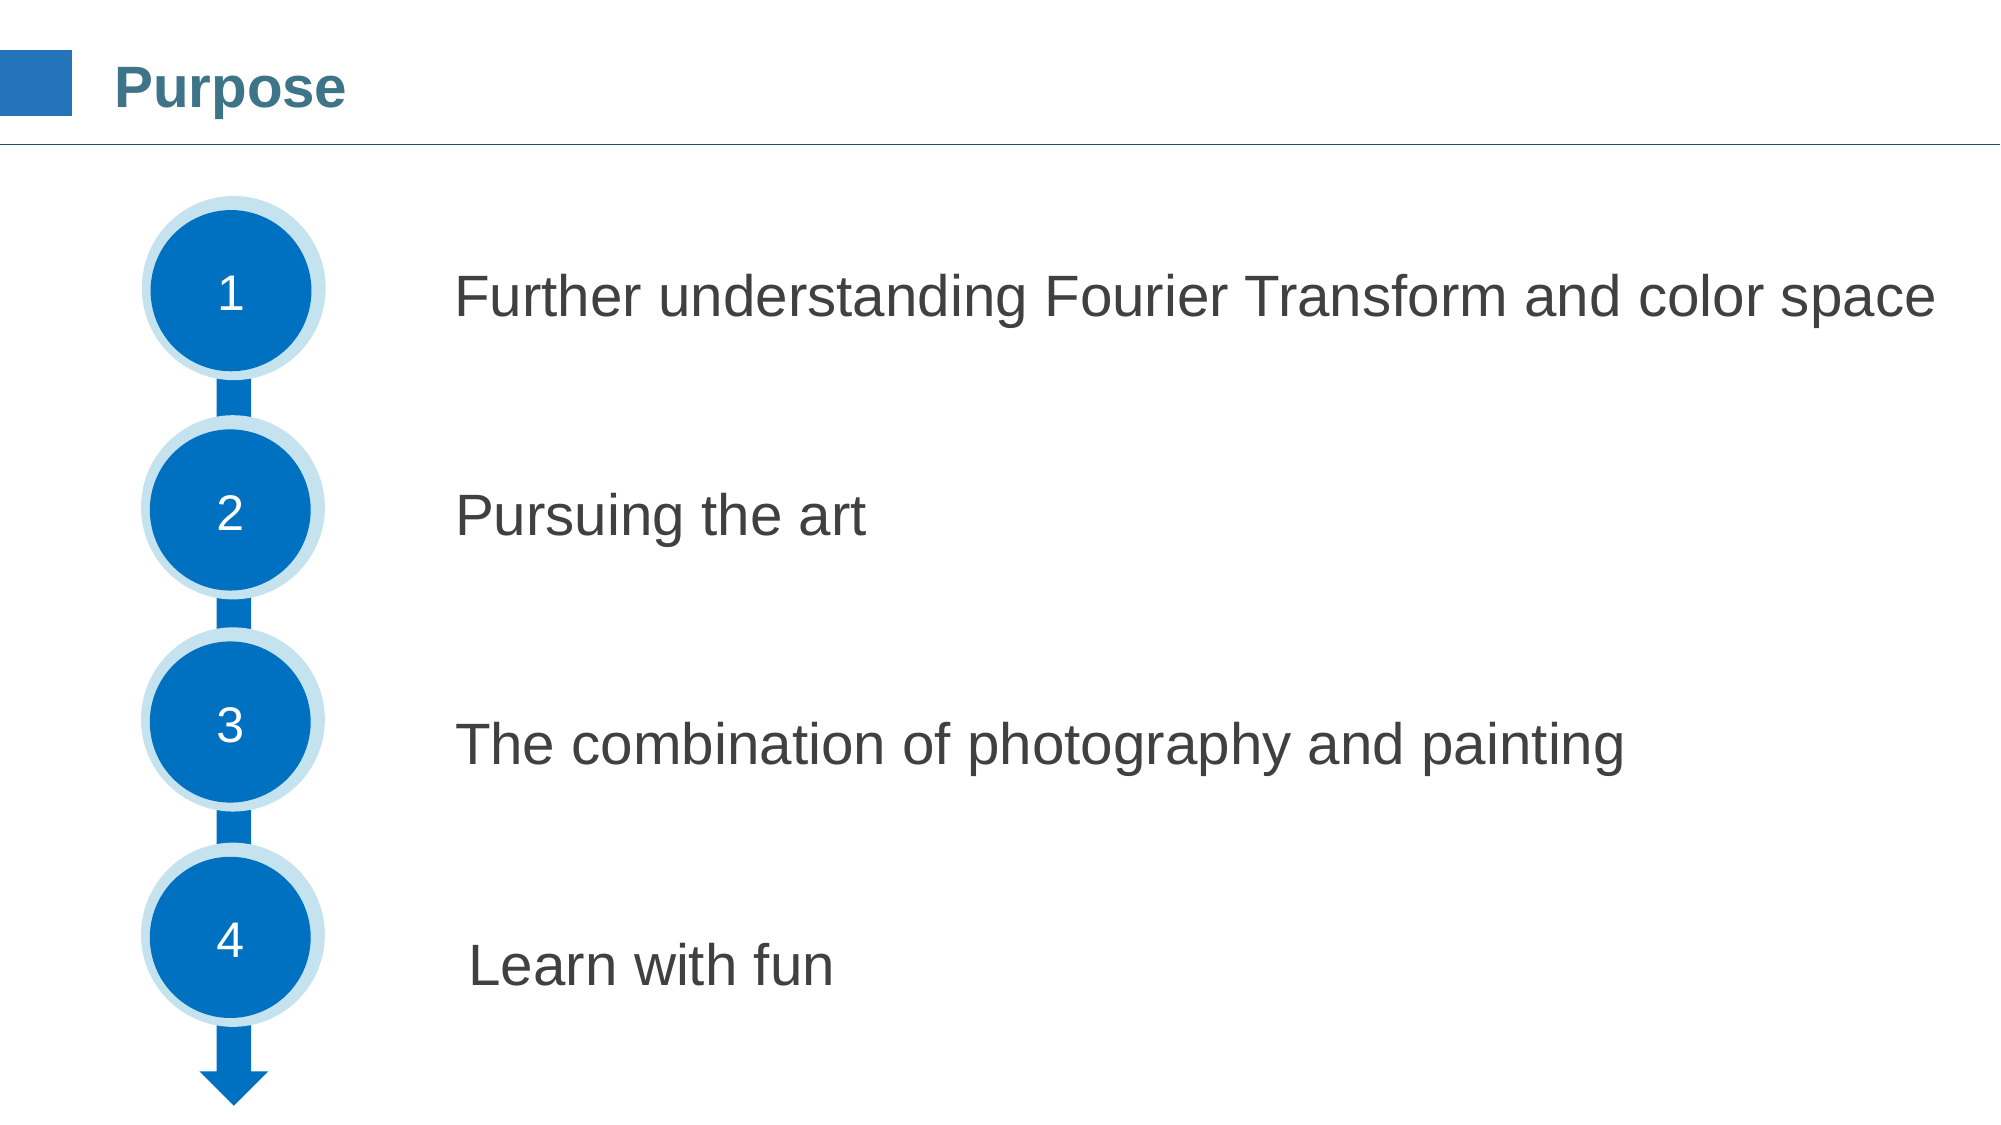

Purpose

1
Further understanding Fourier Transform and color space

2
Pursuing the art

3
The combination of photography and painting

4
Learn with fun